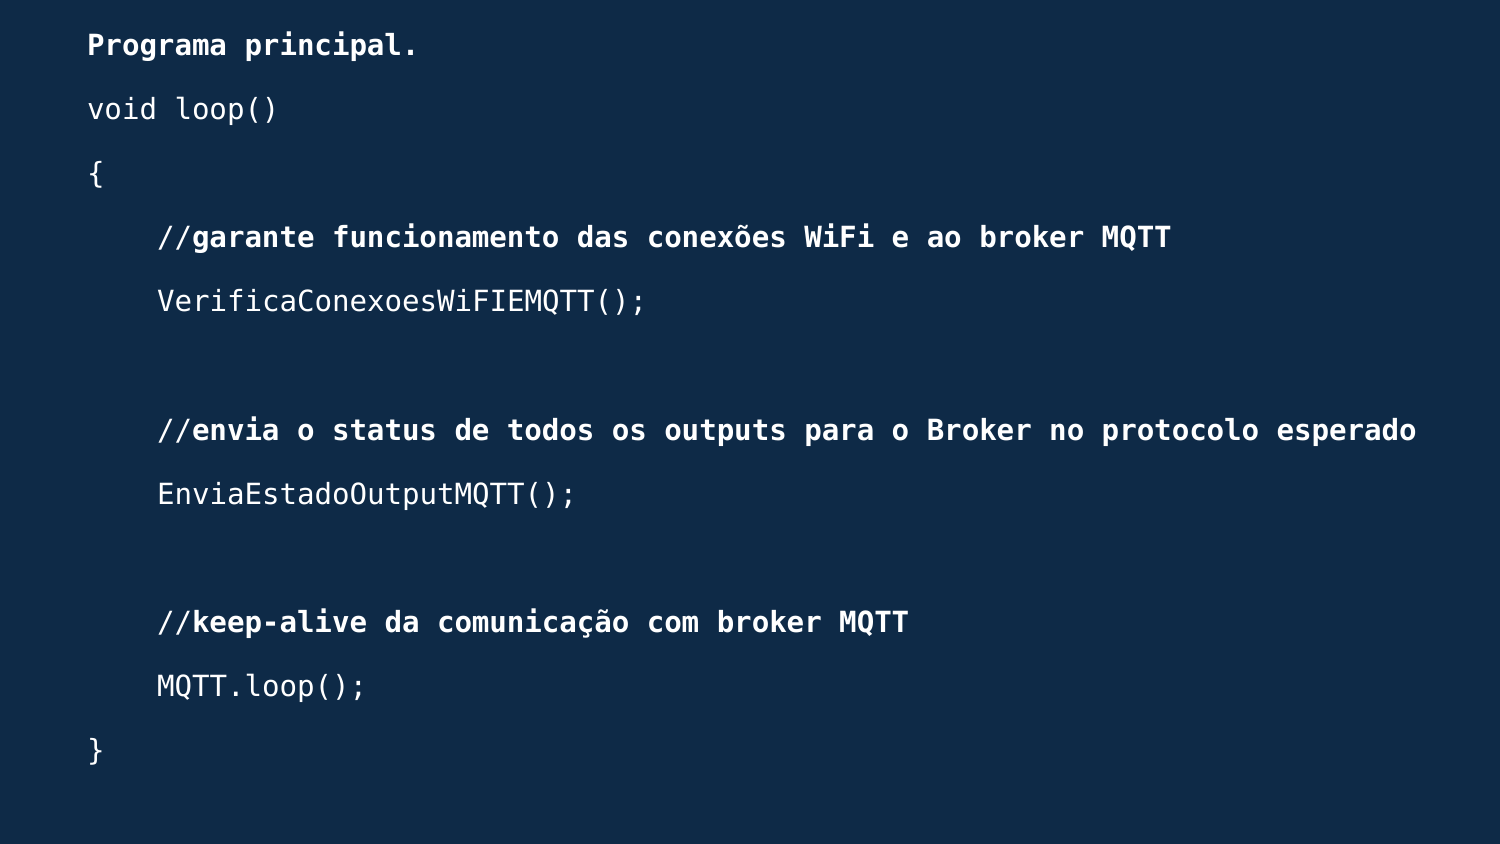

Programa principal.
void loop()
{
    //garante funcionamento das conexões WiFi e ao broker MQTT
    VerificaConexoesWiFIEMQTT();

    //envia o status de todos os outputs para o Broker no protocolo esperado
    EnviaEstadoOutputMQTT();

    //keep-alive da comunicação com broker MQTT
    MQTT.loop();
}